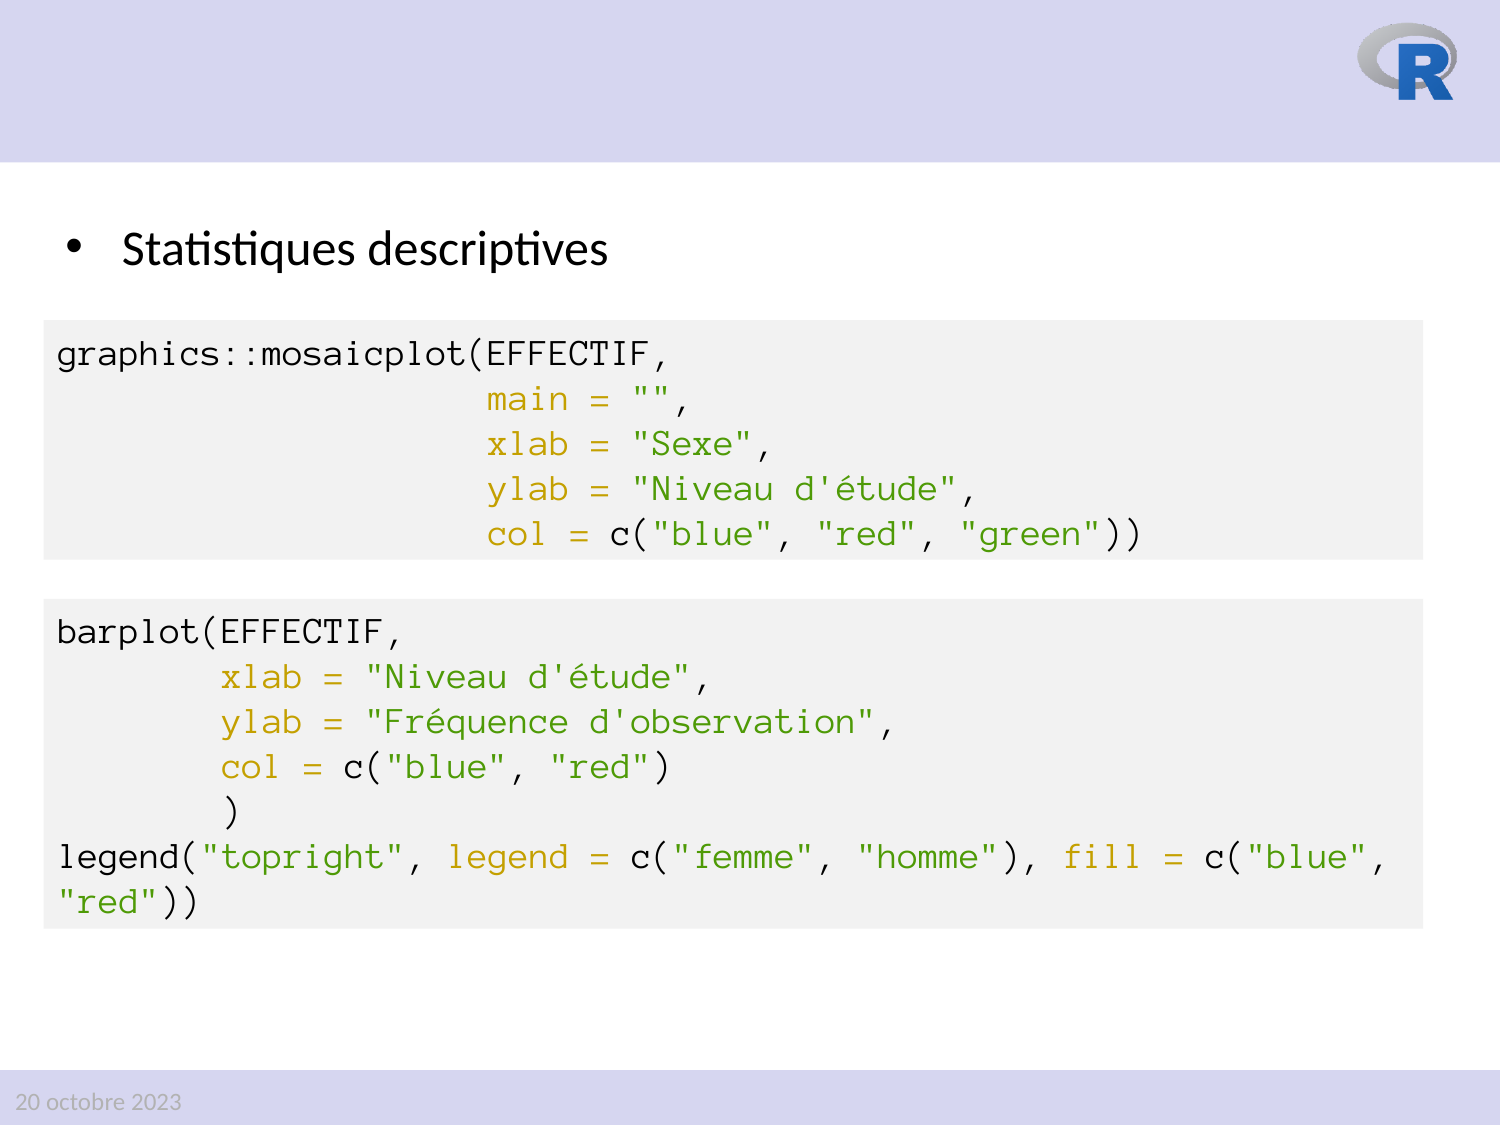

Statistiques descriptives
graphics::mosaicplot(EFFECTIF,
                     main = "",
                     xlab = "Sexe",
                     ylab = "Niveau d'étude",
                     col = c("blue", "red", "green"))
barplot(EFFECTIF,
        xlab = "Niveau d'étude",
        ylab = "Fréquence d'observation",
        col = c("blue", "red")
        )
legend("topright", legend = c("femme", "homme"), fill = c("blue", "red"))
20 octobre 2023
102